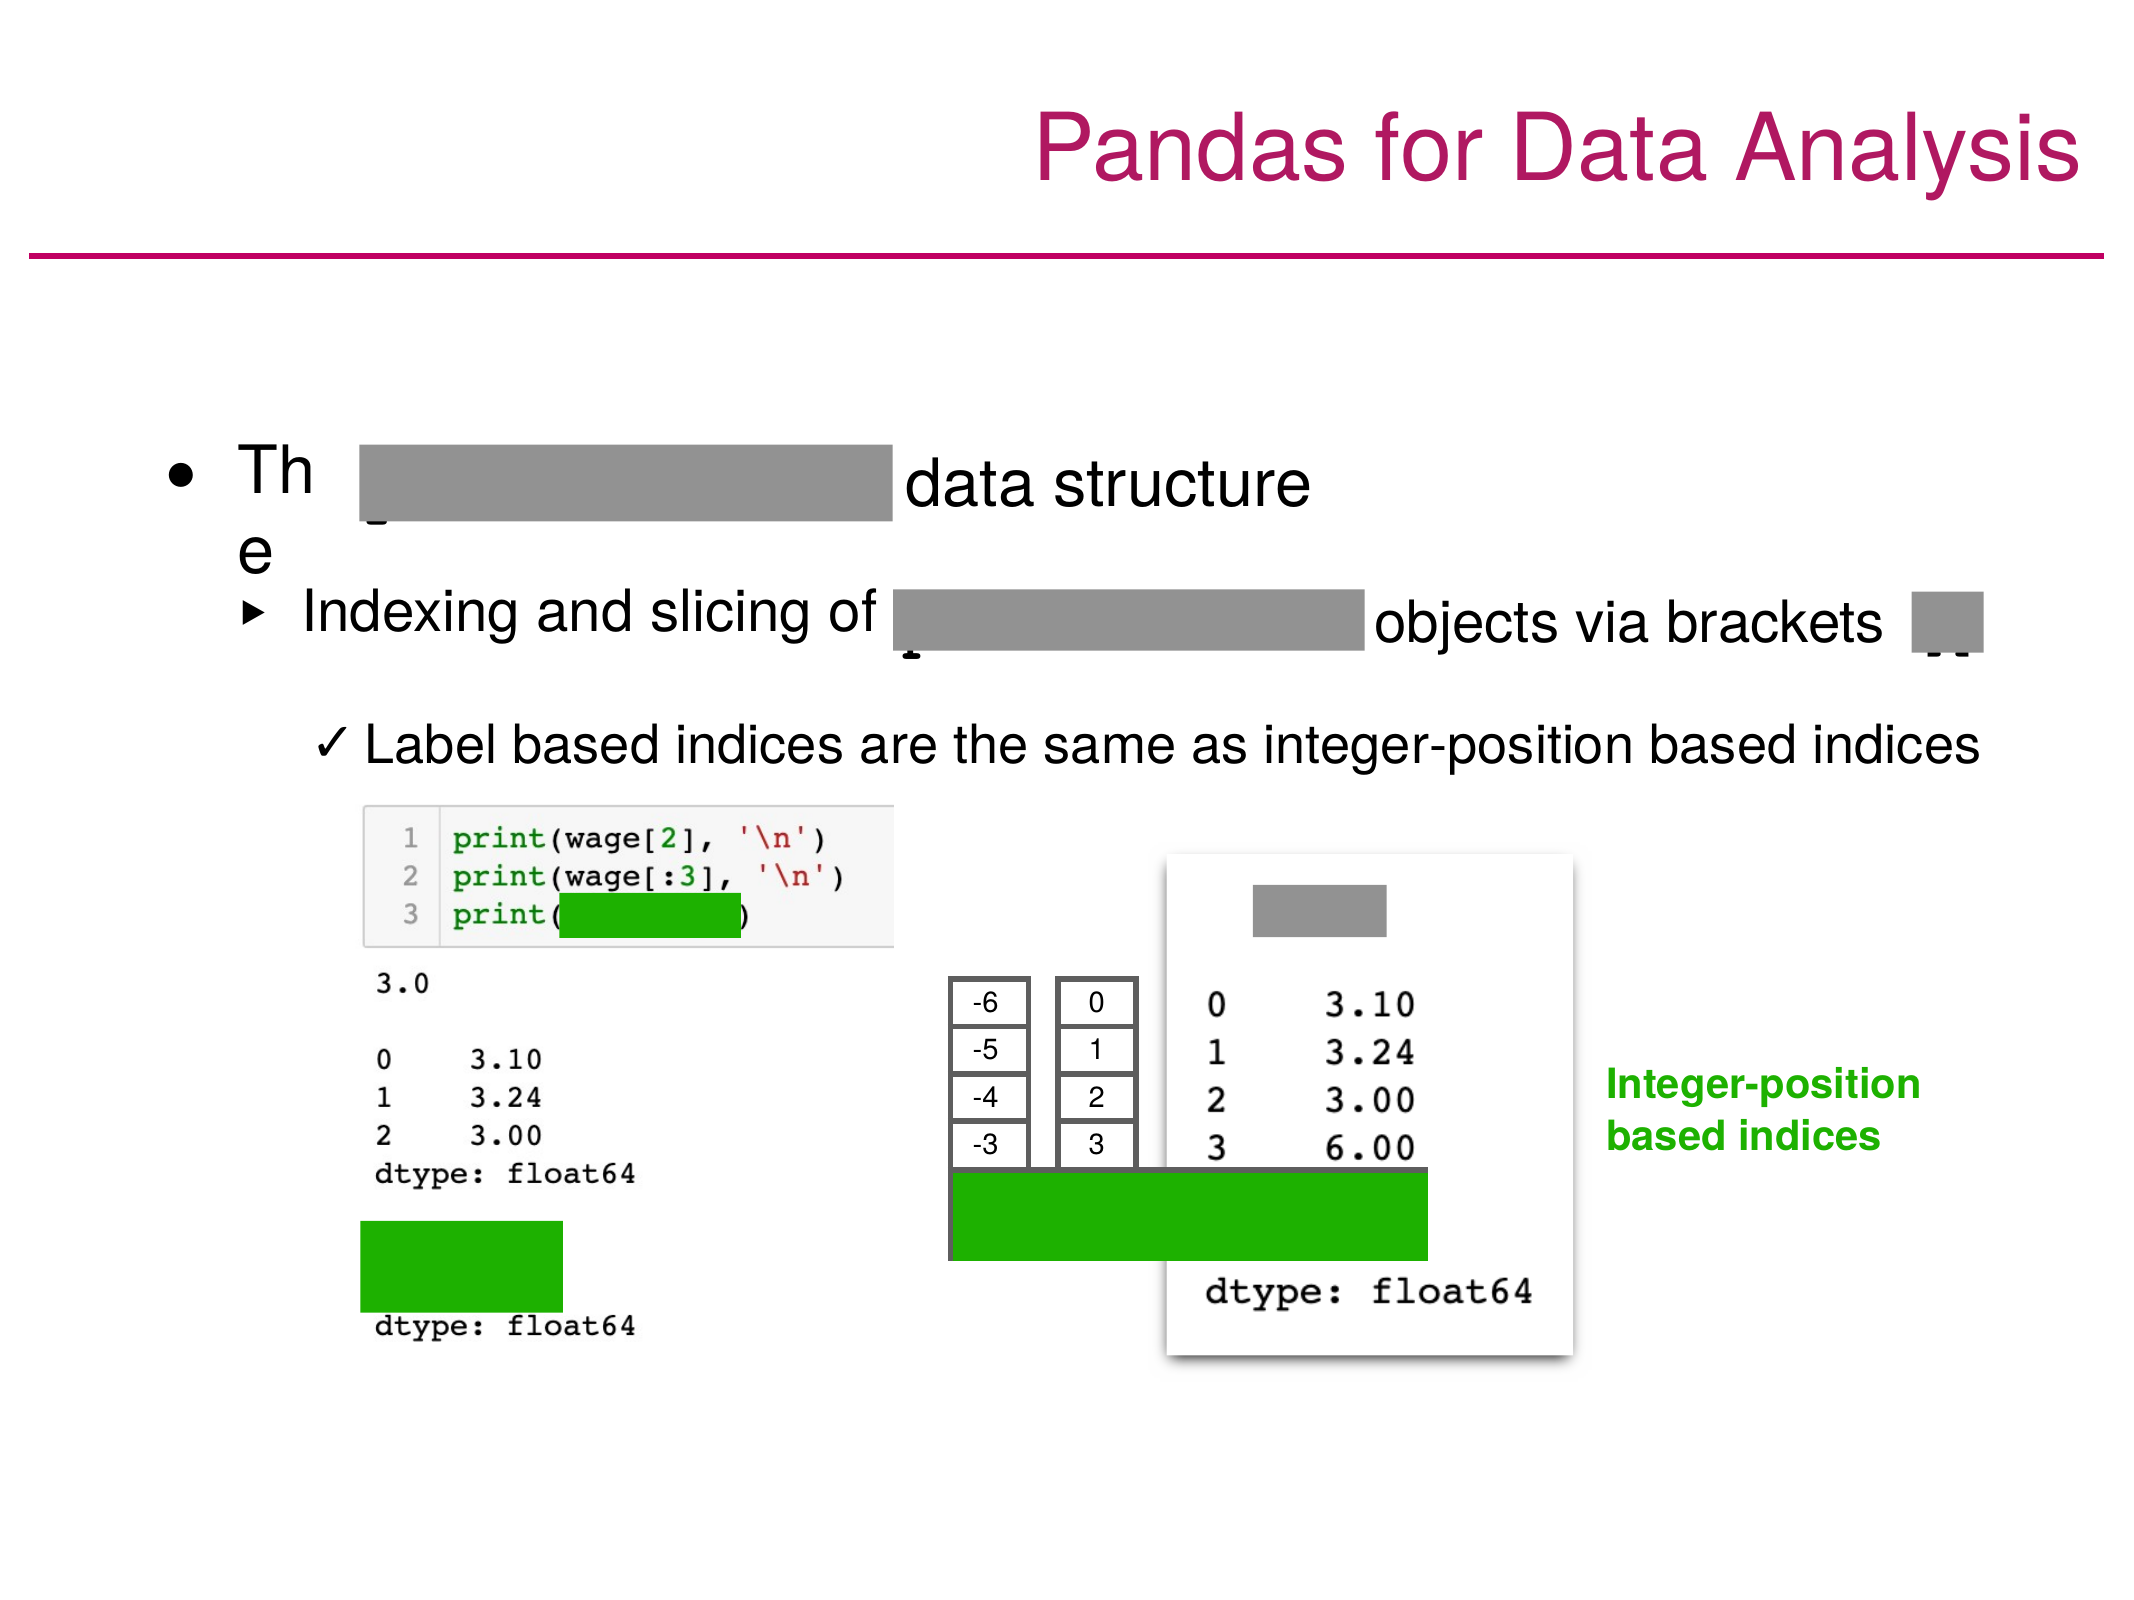

# Pandas for Data Analysis

The
data structure
pandas.Series

Indexing and slicing of
objects via brackets
pandas.Series

[]

Label based indices are the same as integer-position based indices

wage

| -6 |  | 0 |  |
| --- | --- | --- | --- |
| -5 |  | 1 |  |
| -4 |  | 2 |  |
| -3 |  | 3 |  |
|  |  |  |  |
Integer-position based indices
-2	4
-1	5